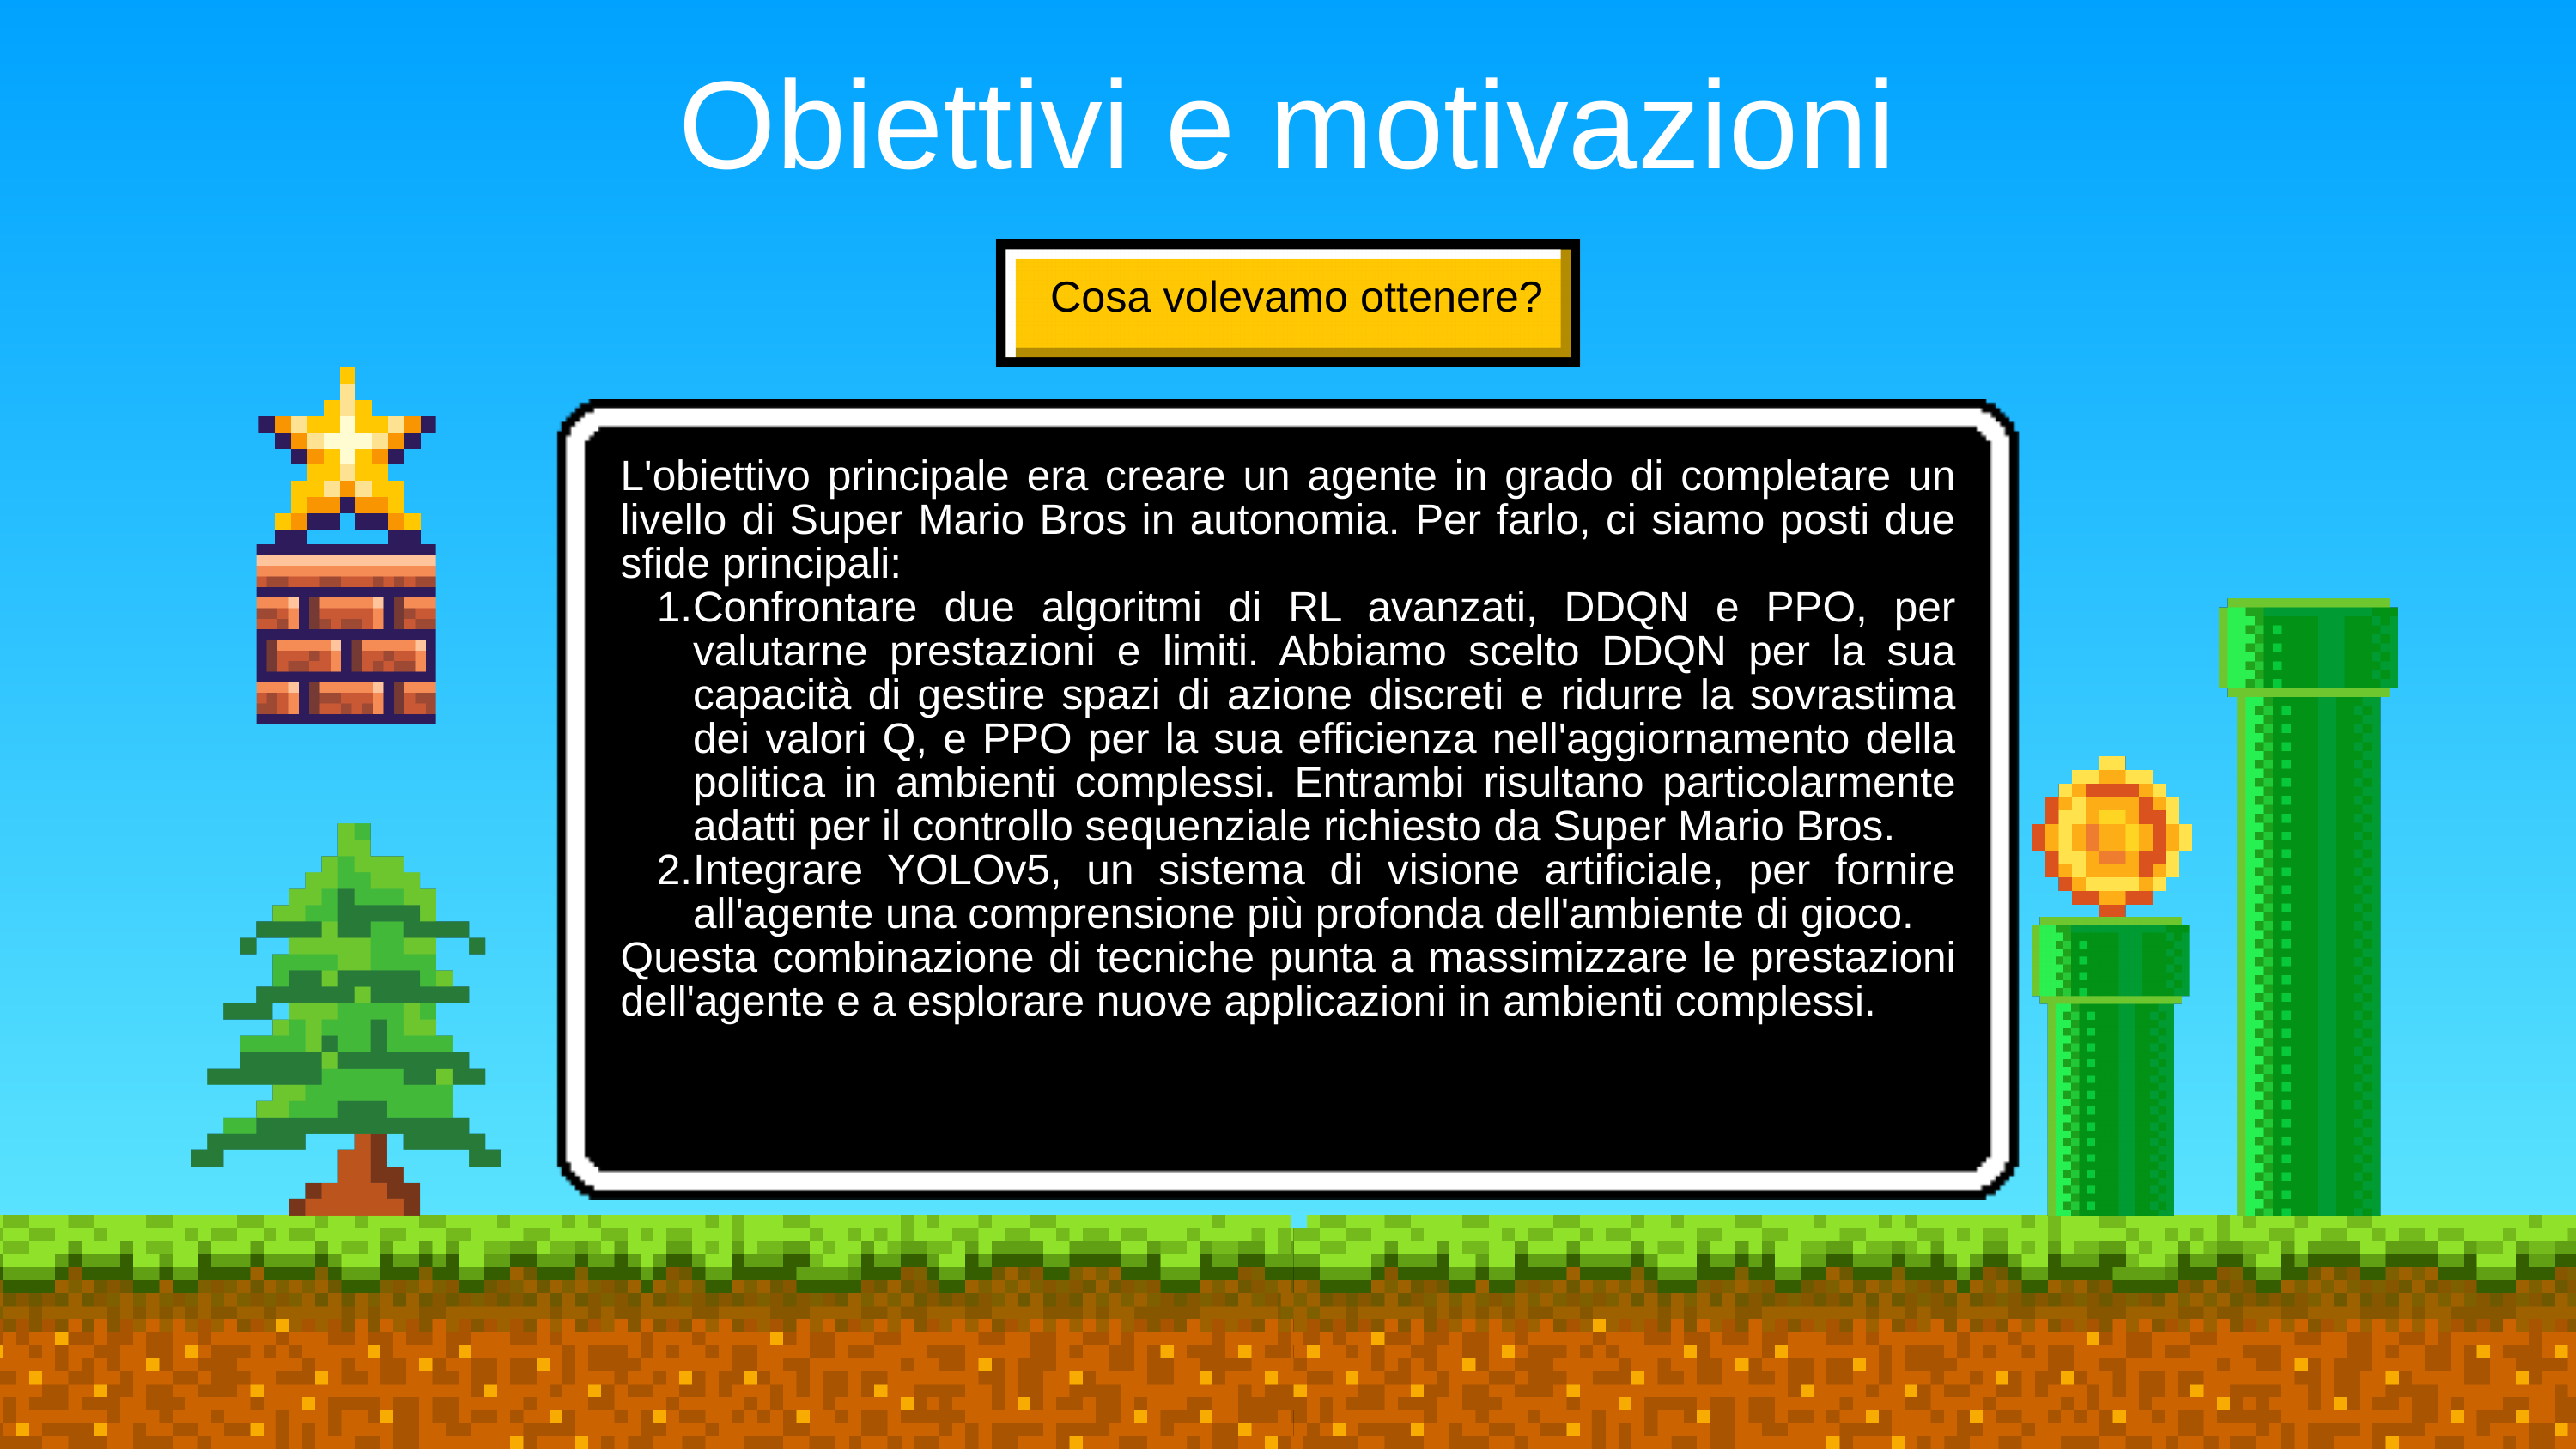

Obiettivi e motivazioni

Cosa volevamo ottenere?

L'obiettivo principale era creare un agente in grado di completare un livello di Super Mario Bros in autonomia. Per farlo, ci siamo posti due sfide principali:
Confrontare due algoritmi di RL avanzati, DDQN e PPO, per valutarne prestazioni e limiti. Abbiamo scelto DDQN per la sua capacità di gestire spazi di azione discreti e ridurre la sovrastima dei valori Q, e PPO per la sua efficienza nell'aggiornamento della politica in ambienti complessi. Entrambi risultano particolarmente adatti per il controllo sequenziale richiesto da Super Mario Bros.
Integrare YOLOv5, un sistema di visione artificiale, per fornire all'agente una comprensione più profonda dell'ambiente di gioco.
Questa combinazione di tecniche punta a massimizzare le prestazioni dell'agente e a esplorare nuove applicazioni in ambienti complessi.